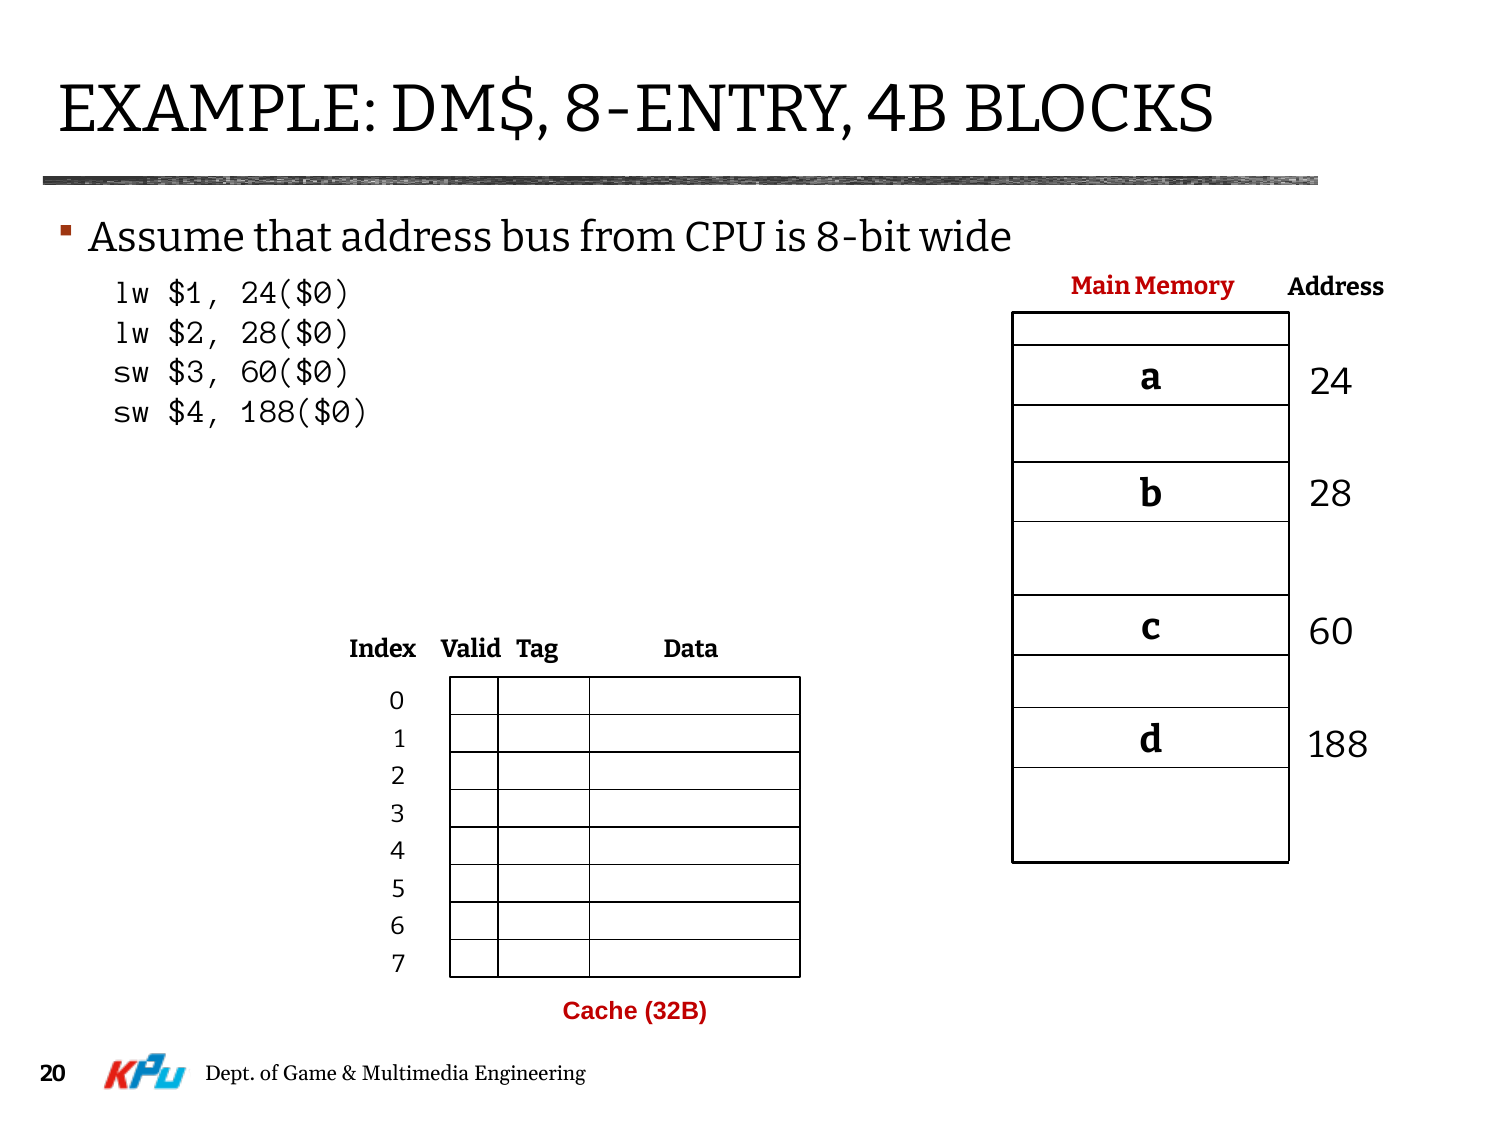

# Example: DM$, 8-Entry, 4B blocks
Assume that address bus from CPU is 8-bit wide
lw $1, 24($0)
lw $2, 28($0)
sw $3, 60($0)
sw $4, 188($0)
Main Memory
Address

a
24
28
b
60
c
Index
Valid
Tag
Data
0
1
2
3
4
5
6
7

Cache (32B)
d
188
20
Dept. of Game & Multimedia Engineering